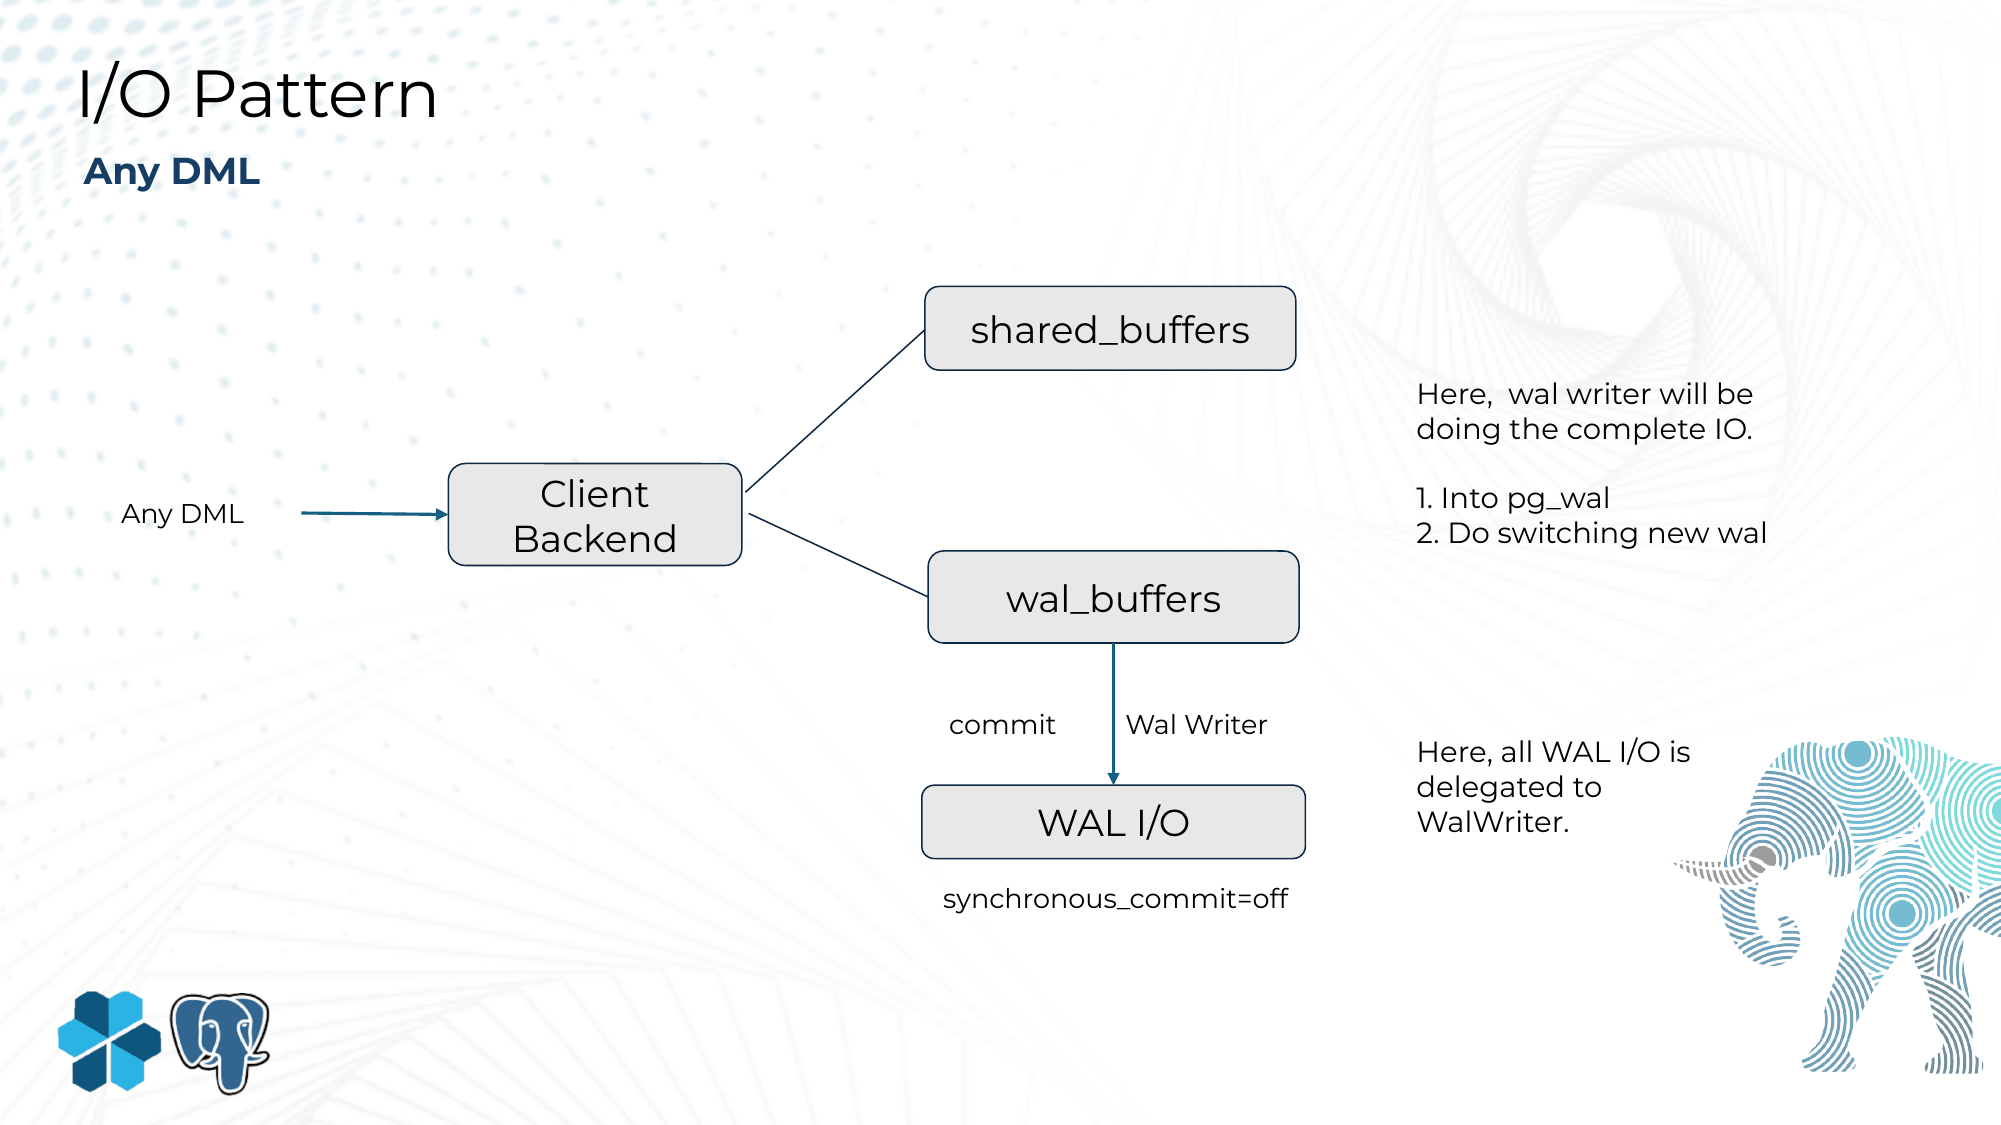

I/O Pattern
Any DML
shared_buffers
Here,  wal writer will be doing the complete IO.
1. Into pg_wal
2. Do switching new wal
Client Backend
Any DML
wal_buffers
Wal Writer
commit
Here, all WAL I/O is delegated to WalWriter.
WAL I/O
synchronous_commit=off